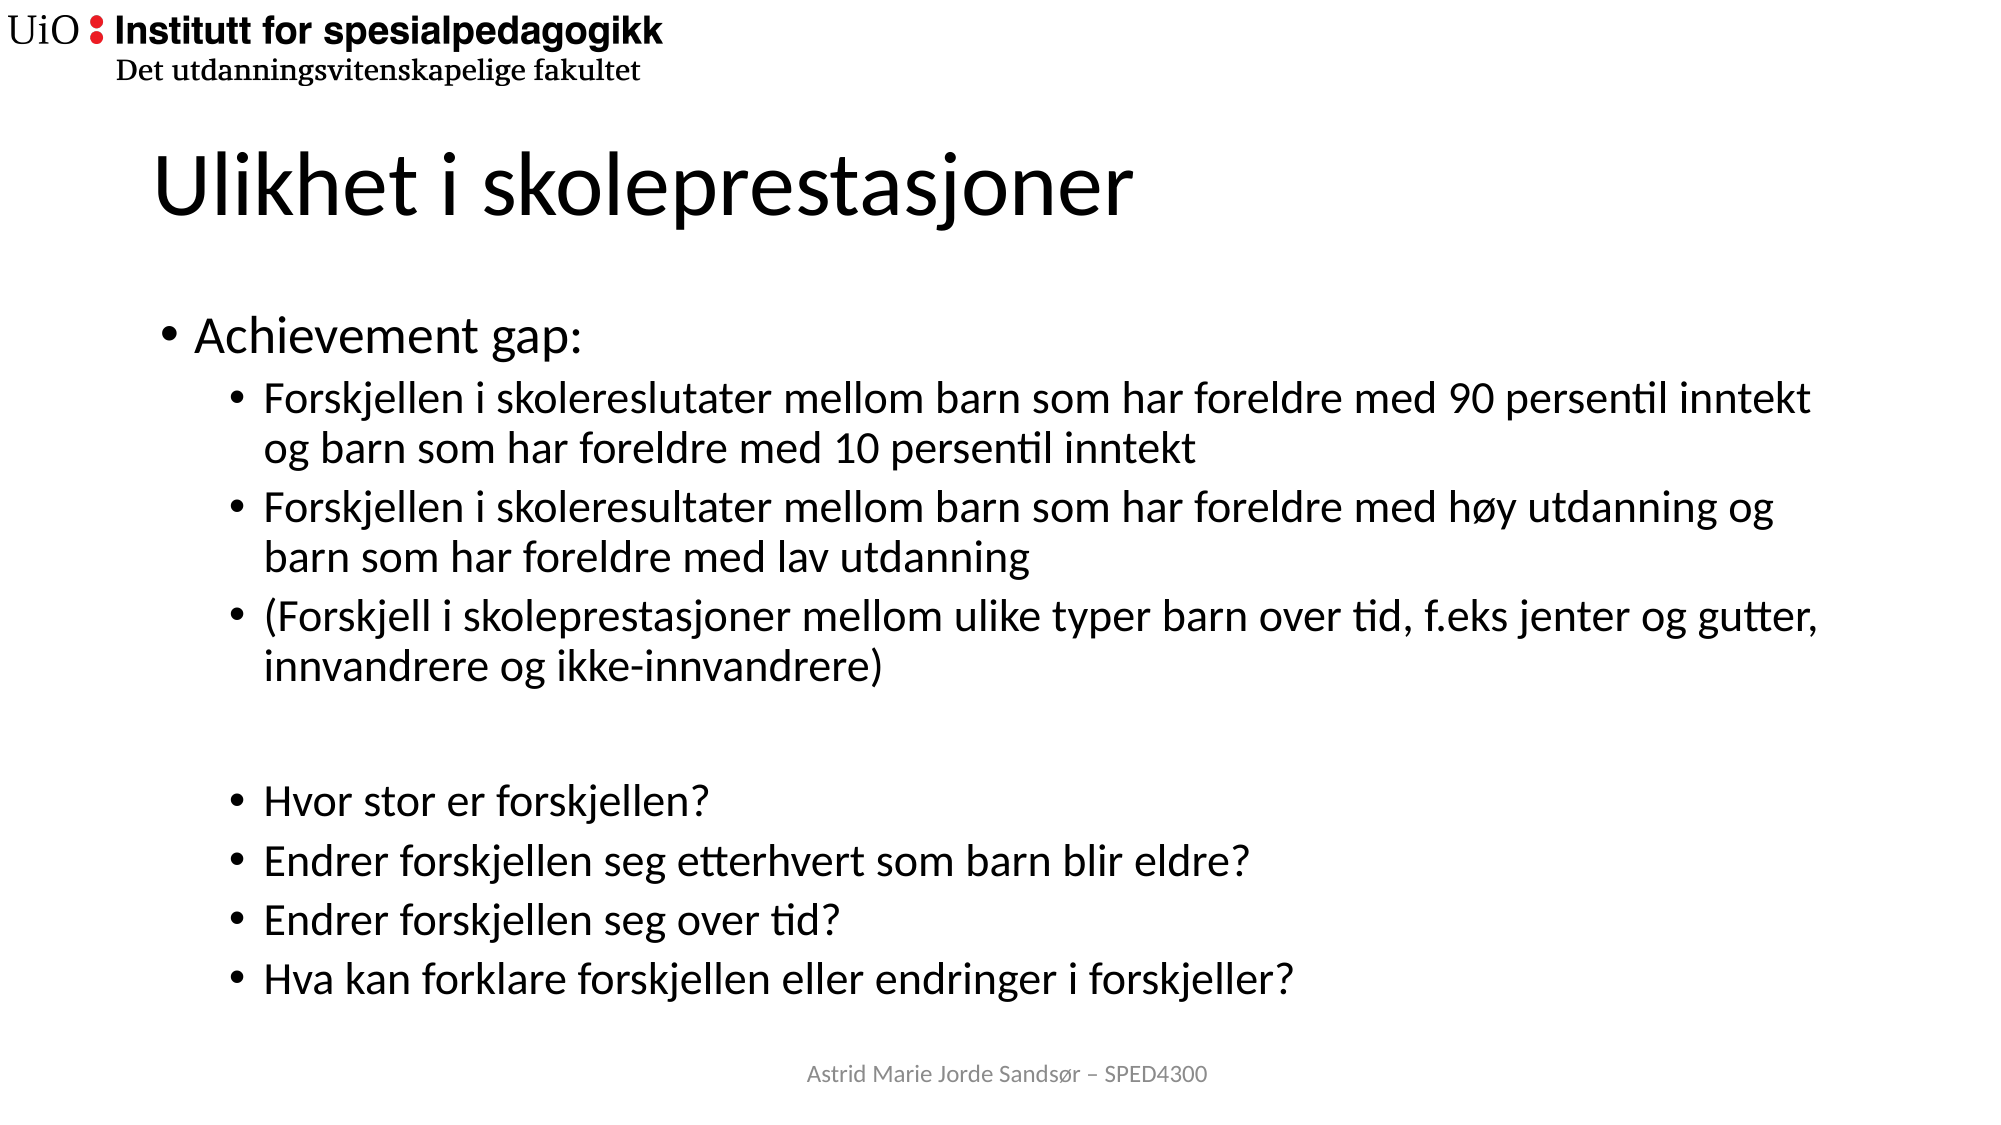

# Ulikhet i skoleprestasjoner
Achievement gap:
Forskjellen i skolereslutater mellom barn som har foreldre med 90 persentil inntekt og barn som har foreldre med 10 persentil inntekt
Forskjellen i skoleresultater mellom barn som har foreldre med høy utdanning og barn som har foreldre med lav utdanning
(Forskjell i skoleprestasjoner mellom ulike typer barn over tid, f.eks jenter og gutter, innvandrere og ikke-innvandrere)

Hvor stor er forskjellen?
Endrer forskjellen seg etterhvert som barn blir eldre?
Endrer forskjellen seg over tid?
Hva kan forklare forskjellen eller endringer i forskjeller?

Astrid Marie Jorde Sandsør – SPED4300